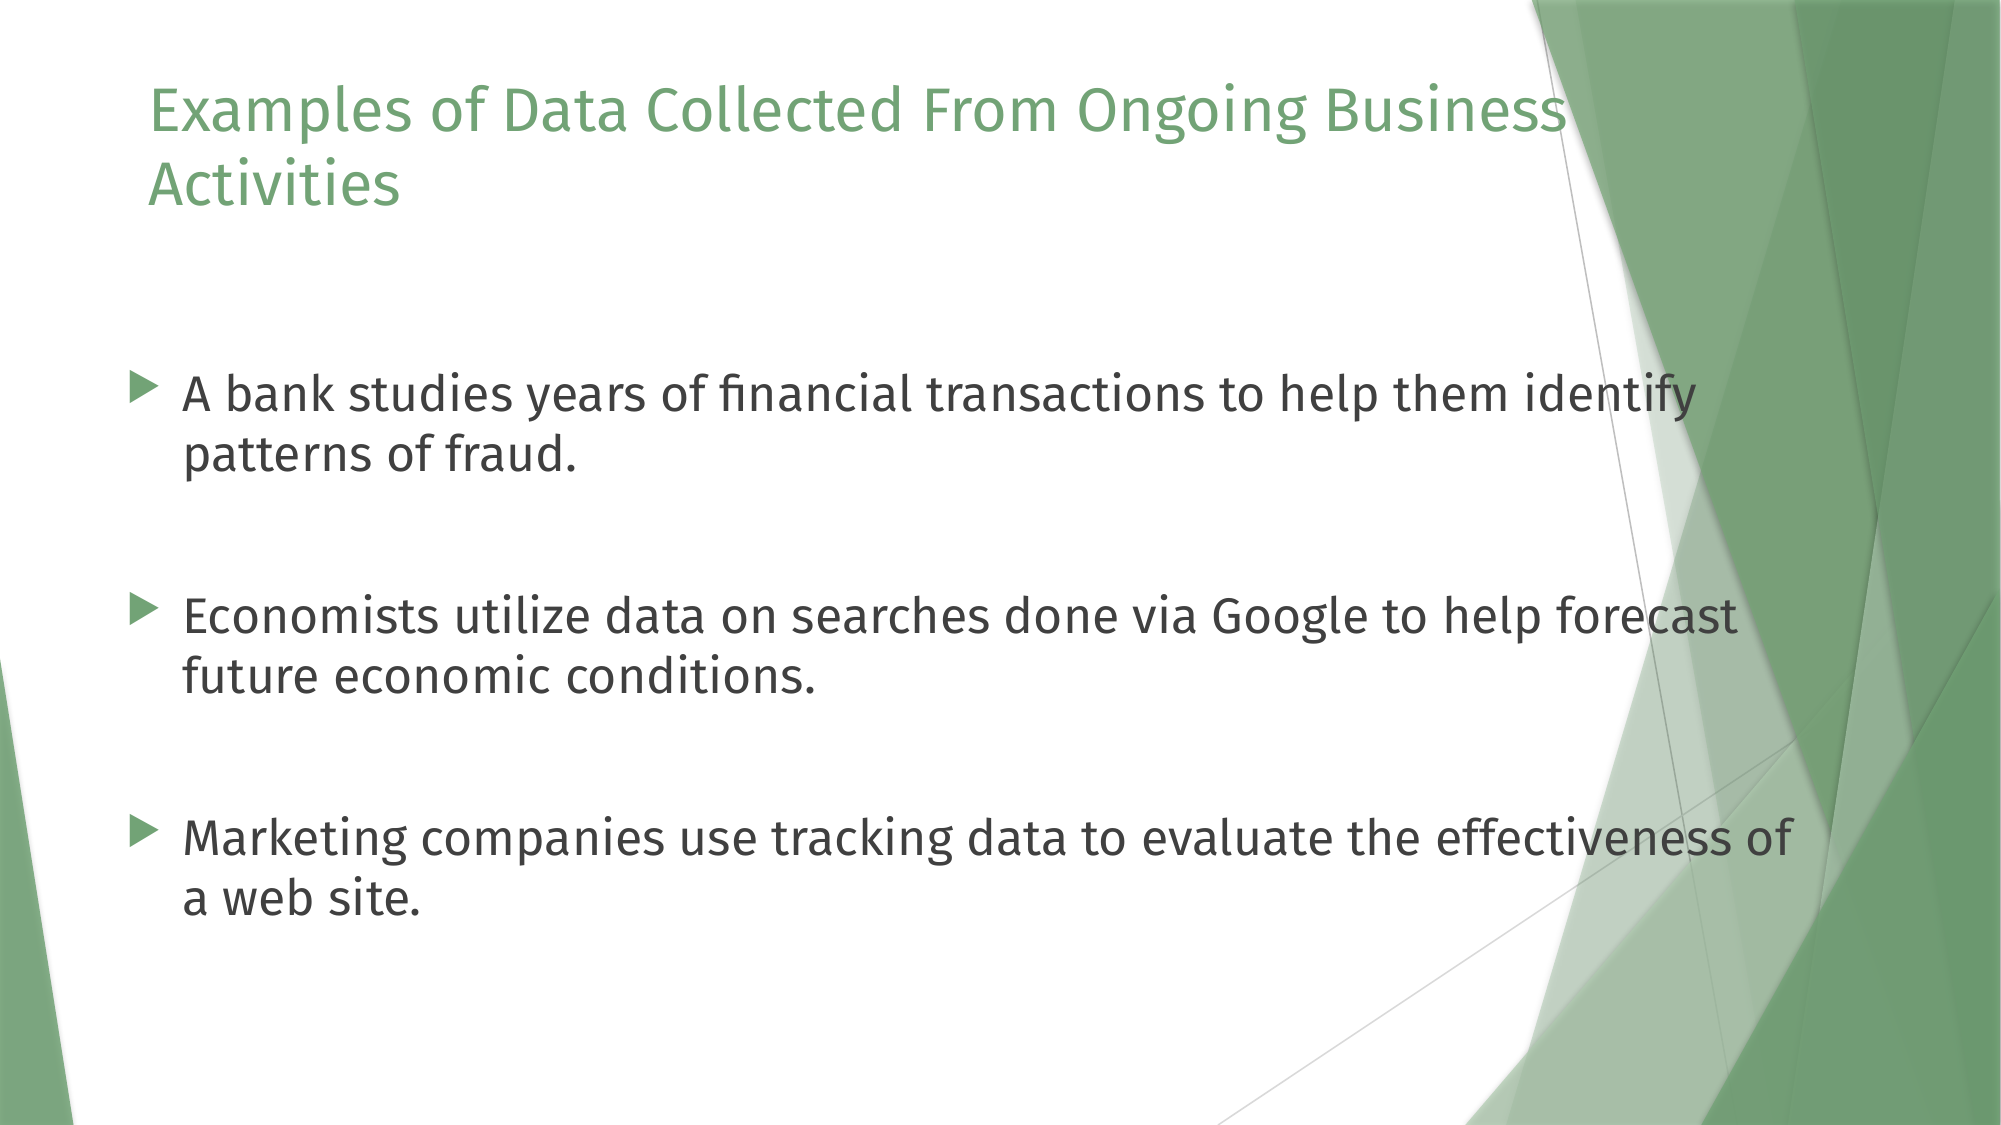

Examples of Data Collected From Ongoing Business Activities
A bank studies years of financial transactions to help them identify patterns of fraud.

Economists utilize data on searches done via Google to help forecast future economic conditions.

Marketing companies use tracking data to evaluate the effectiveness of a web site.